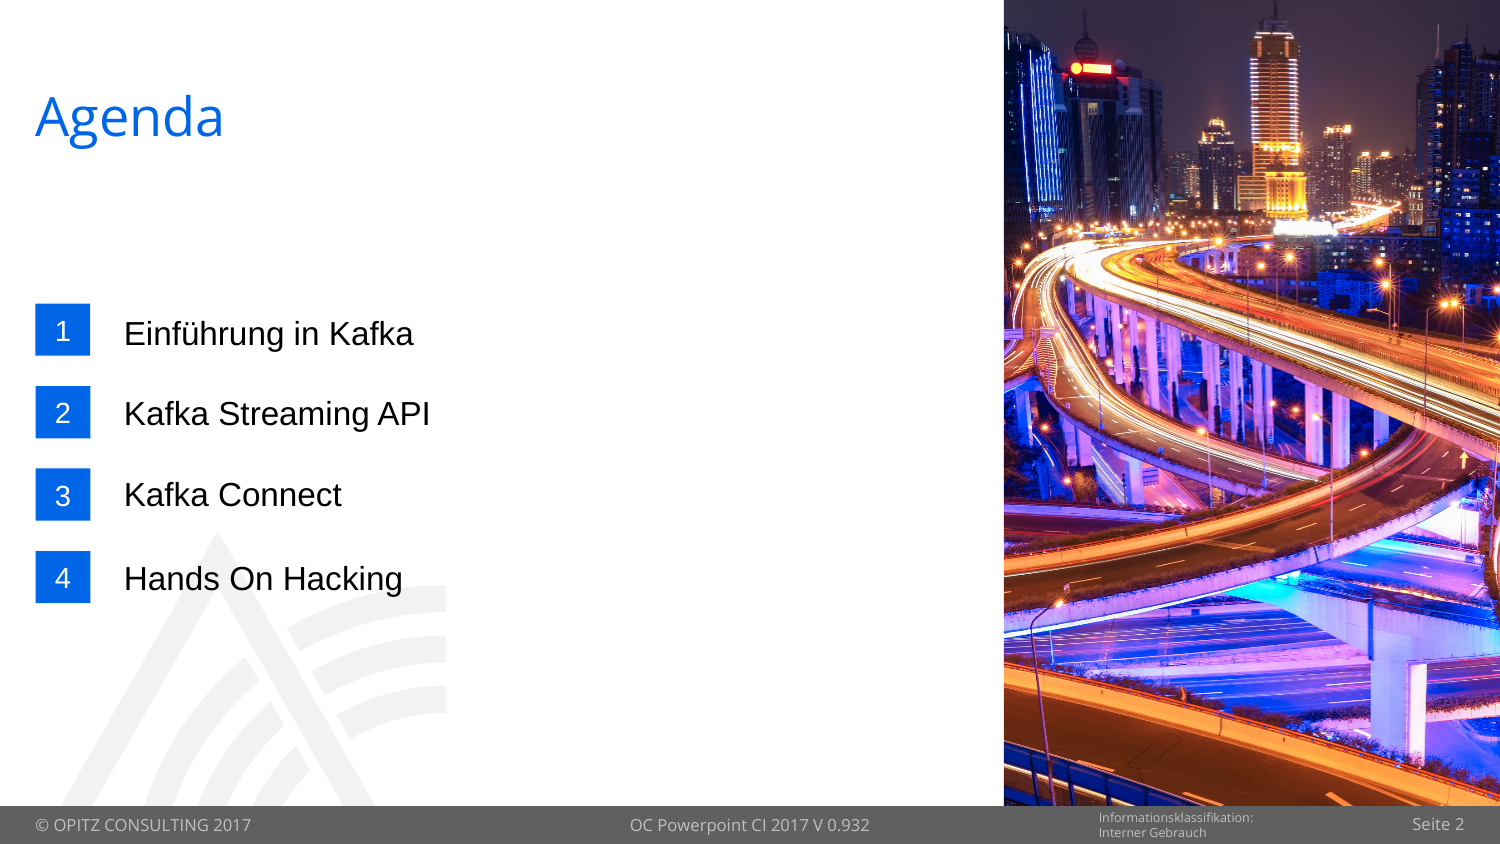

# Agenda
Einführung in Kafka
1
Kafka Streaming API
2
Kafka Connect
3
Hands On Hacking
4

OC Powerpoint CI 2017 V 0.932